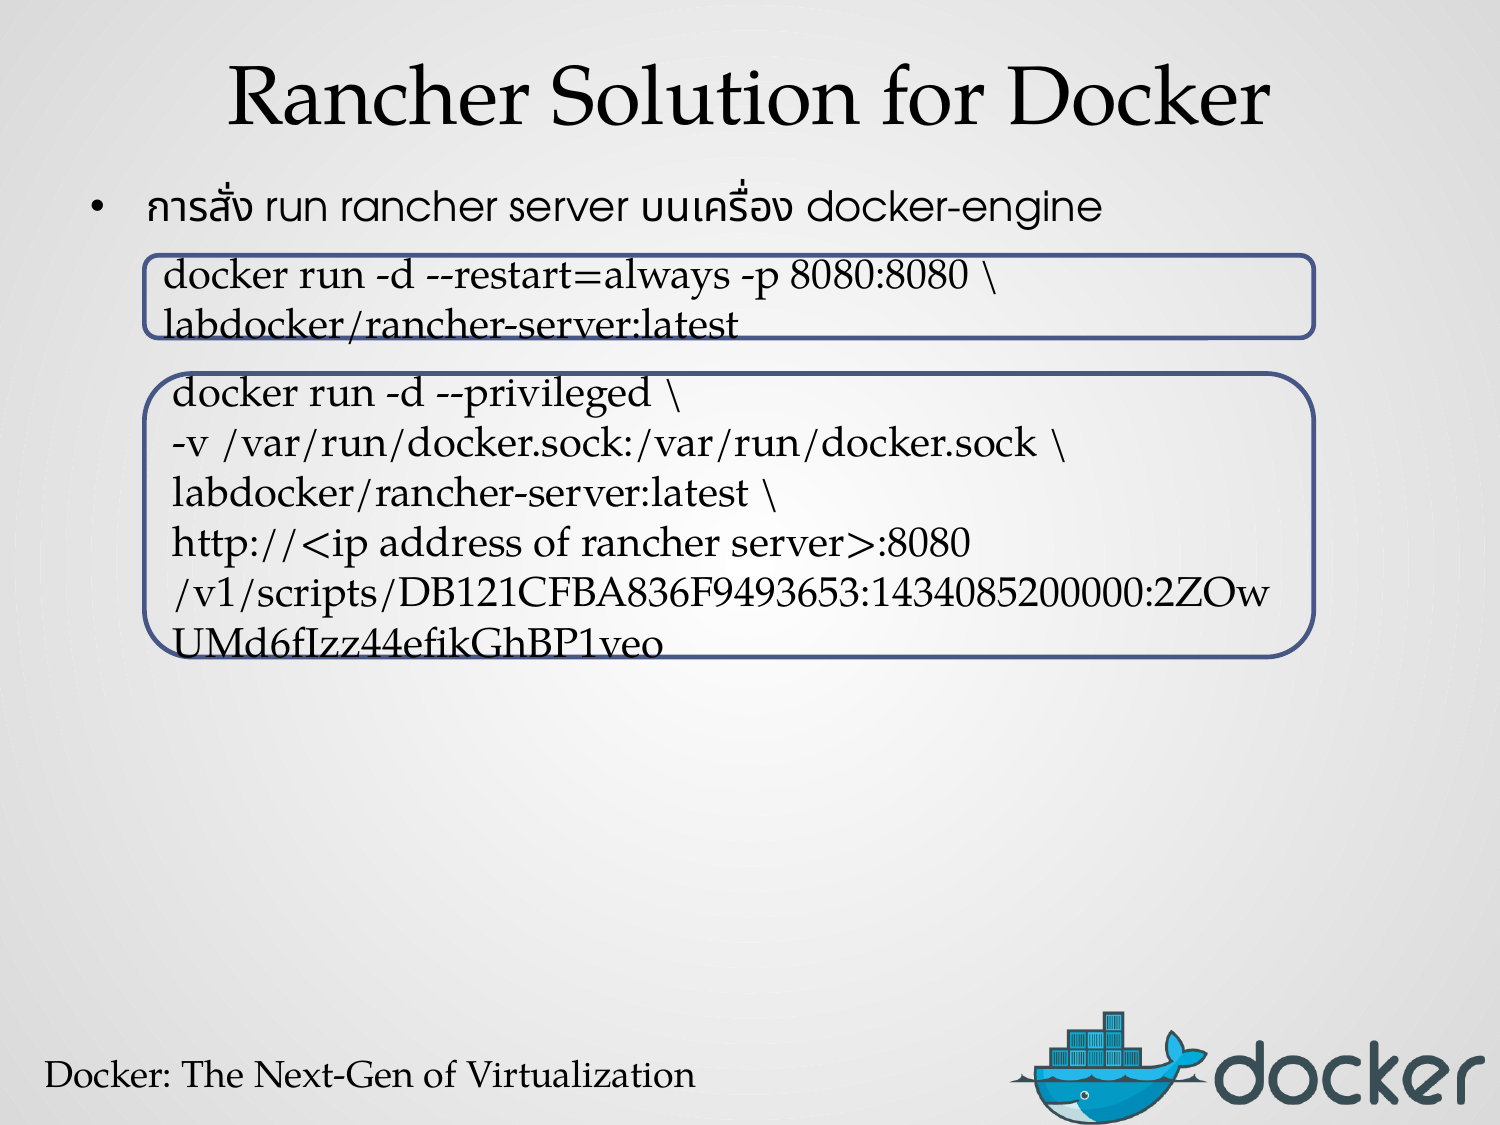

# Rancher Solution for Docker
การสั่ง run rancher server บนเครื่อง docker-engine

docker run -d --restart=always -p 8080:8080 \
labdocker/rancher-server:latest
docker run -d --privileged \
-v /var/run/docker.sock:/var/run/docker.sock \ labdocker/rancher-server:latest \
http://<ip address of rancher server>:8080 /v1/scripts/DB121CFBA836F9493653:1434085200000:2ZOwUMd6fIzz44efikGhBP1veo
Docker: The Next-Gen of Virtualization